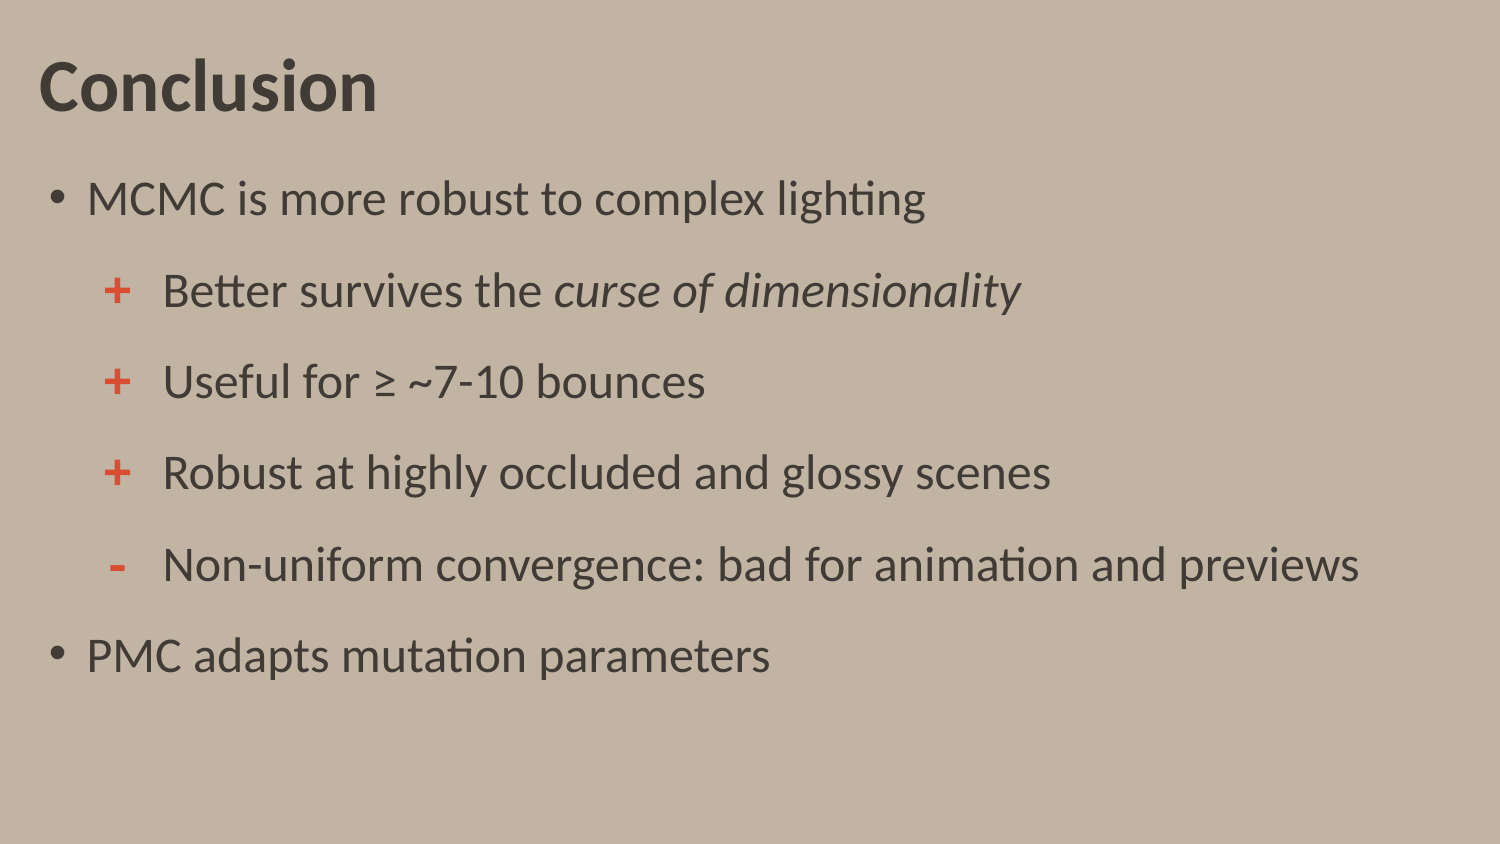

# Conclusion
MCMC is more robust to complex lighting
+ Better survives the curse of dimensionality
+ Useful for ≥ ~7-10 bounces
+ Robust at highly occluded and glossy scenes
- Non-uniform convergence: bad for animation and previews
PMC adapts mutation parameters